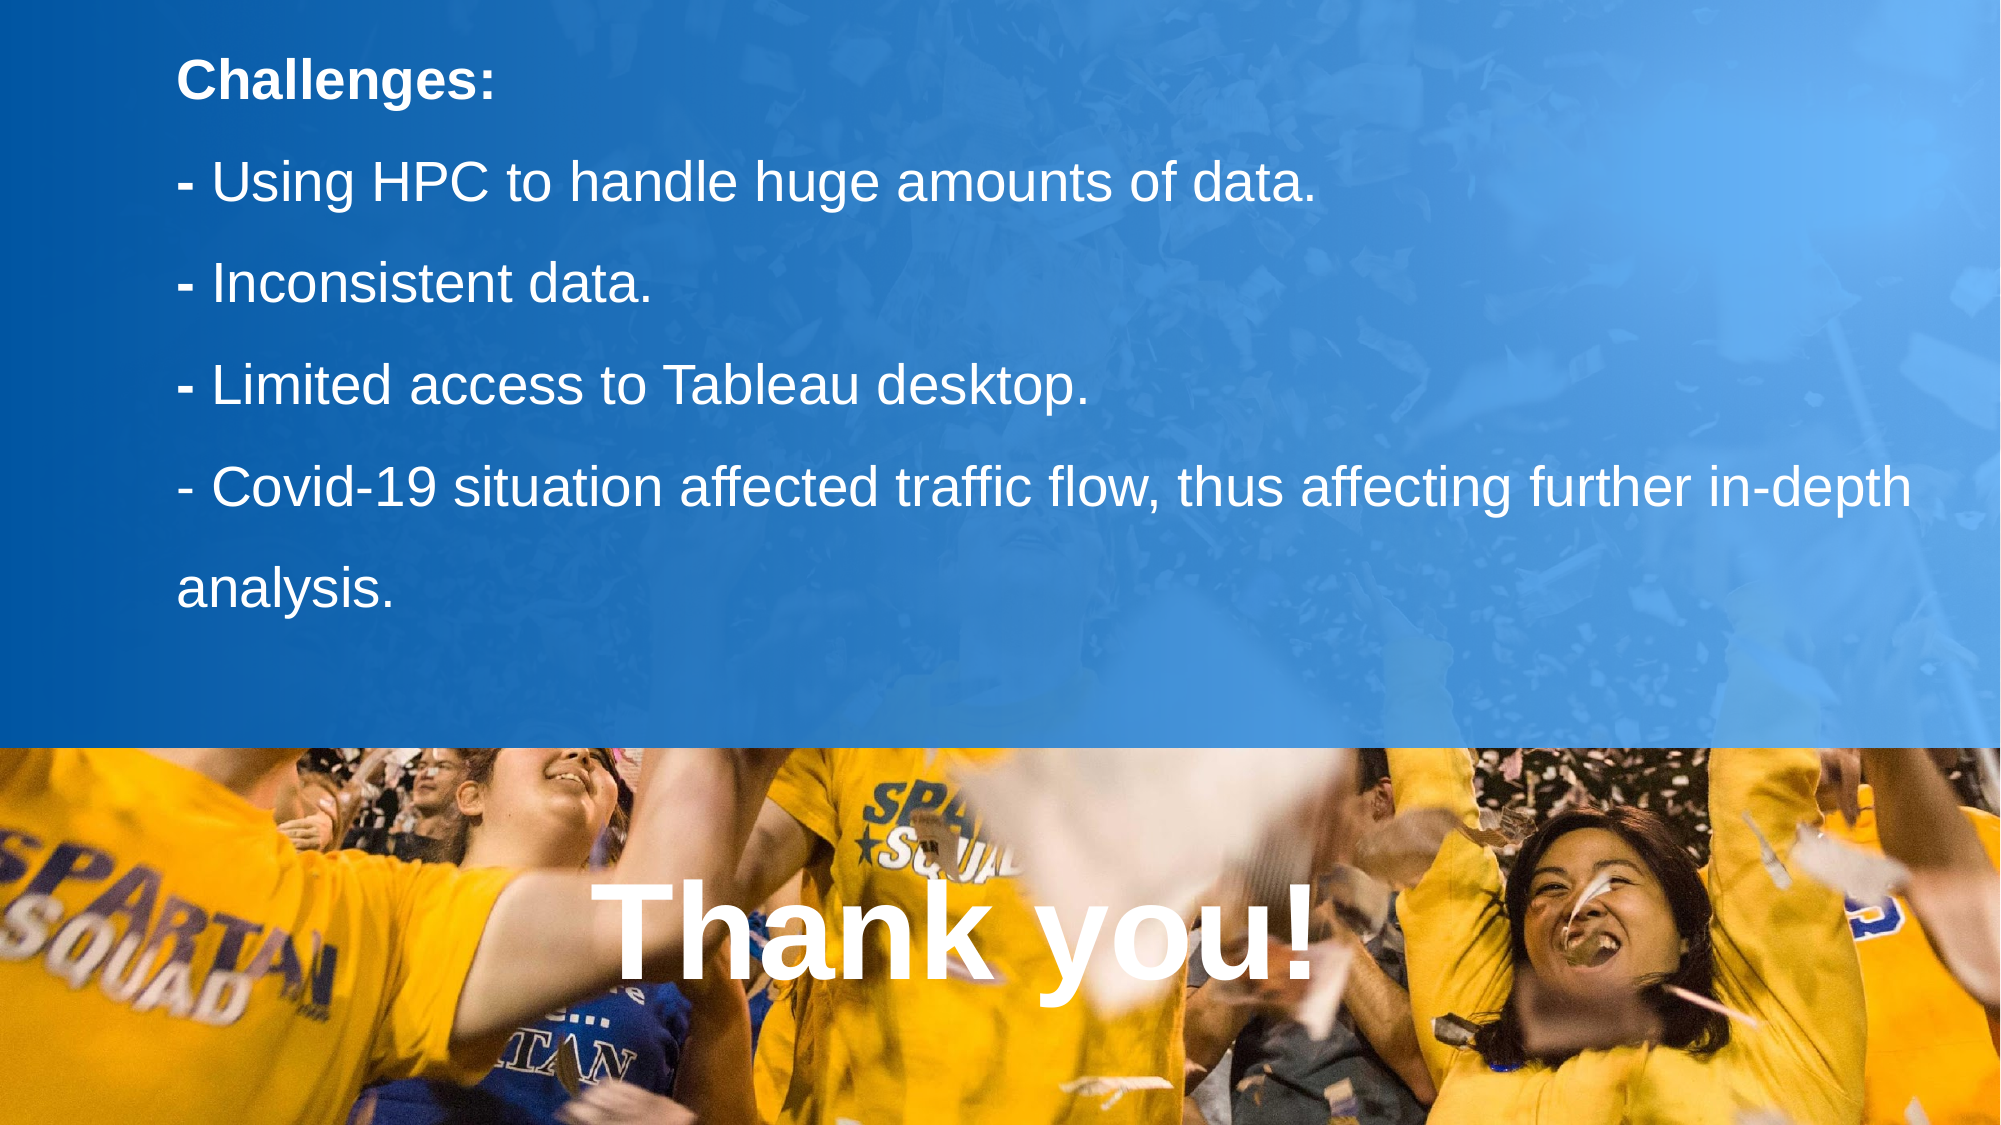

# Challenges: - Using HPC to handle huge amounts of data. - Inconsistent data. - Limited access to Tableau desktop. - Covid-19 situation affected traffic flow, thus affecting further in-depth analysis.
Thank you!